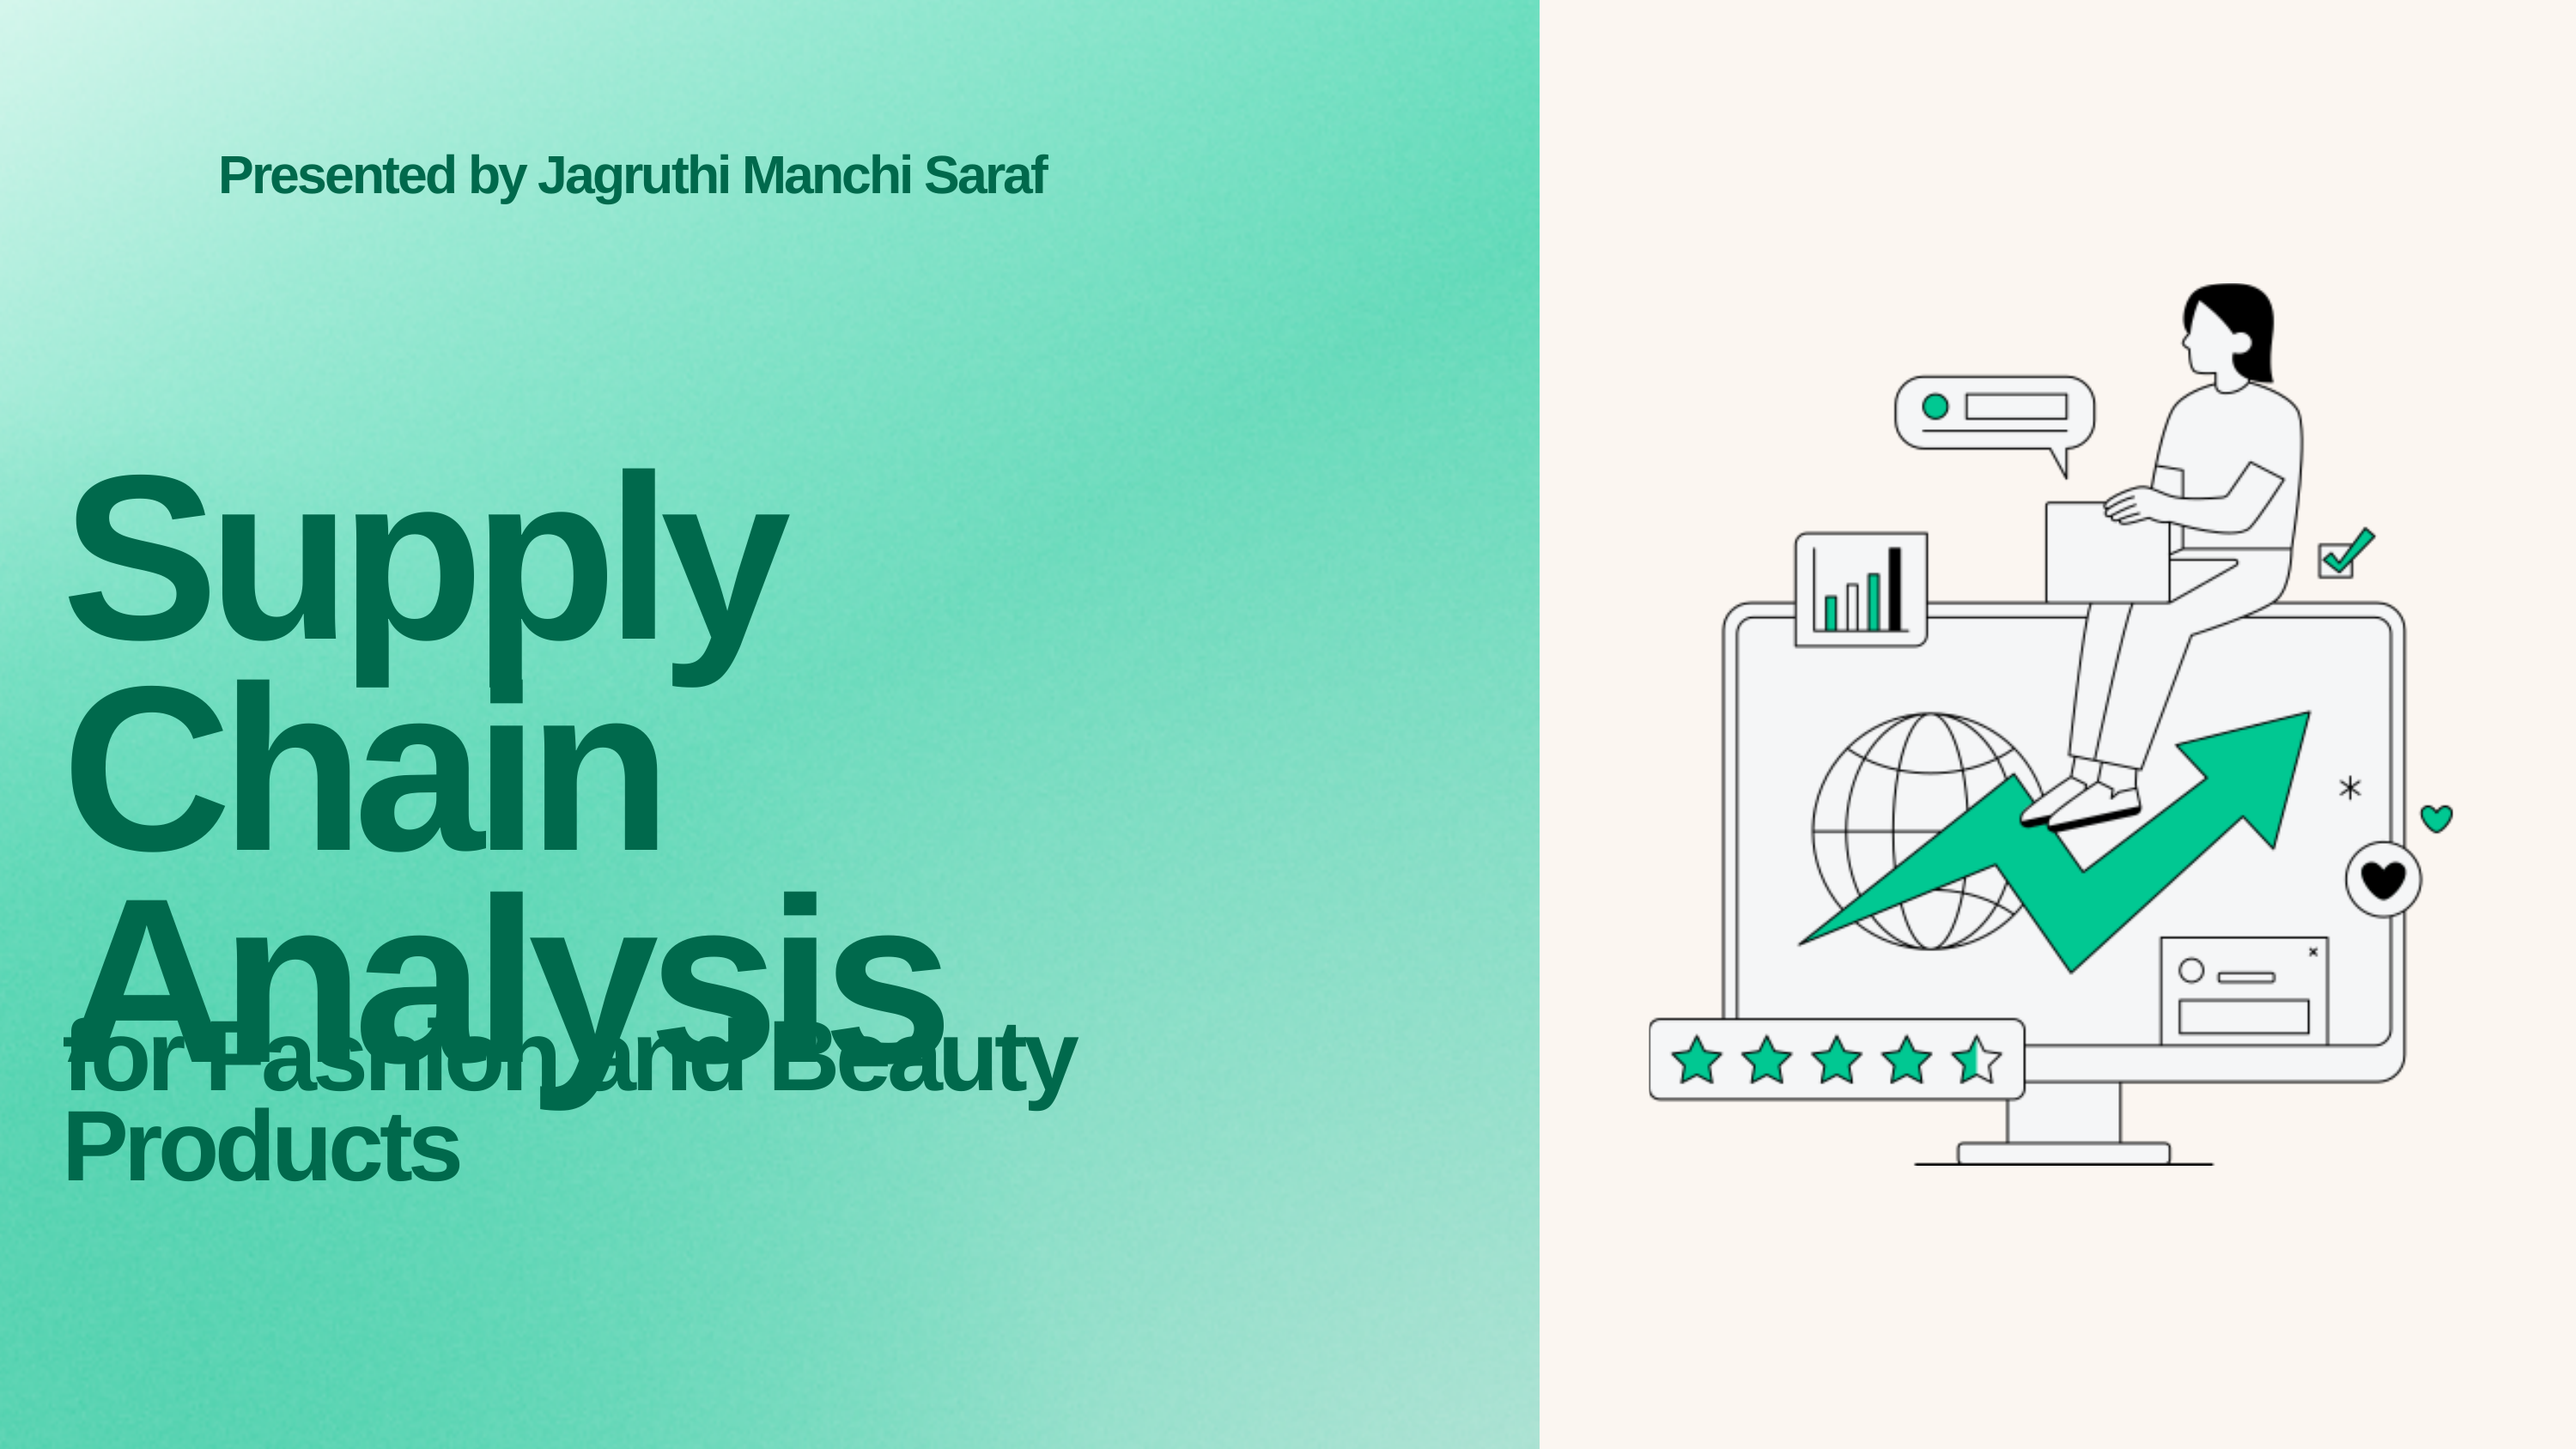

Presented by Jagruthi Manchi Saraf

Supply Chain              Analysis
for Fashion and Beauty Products